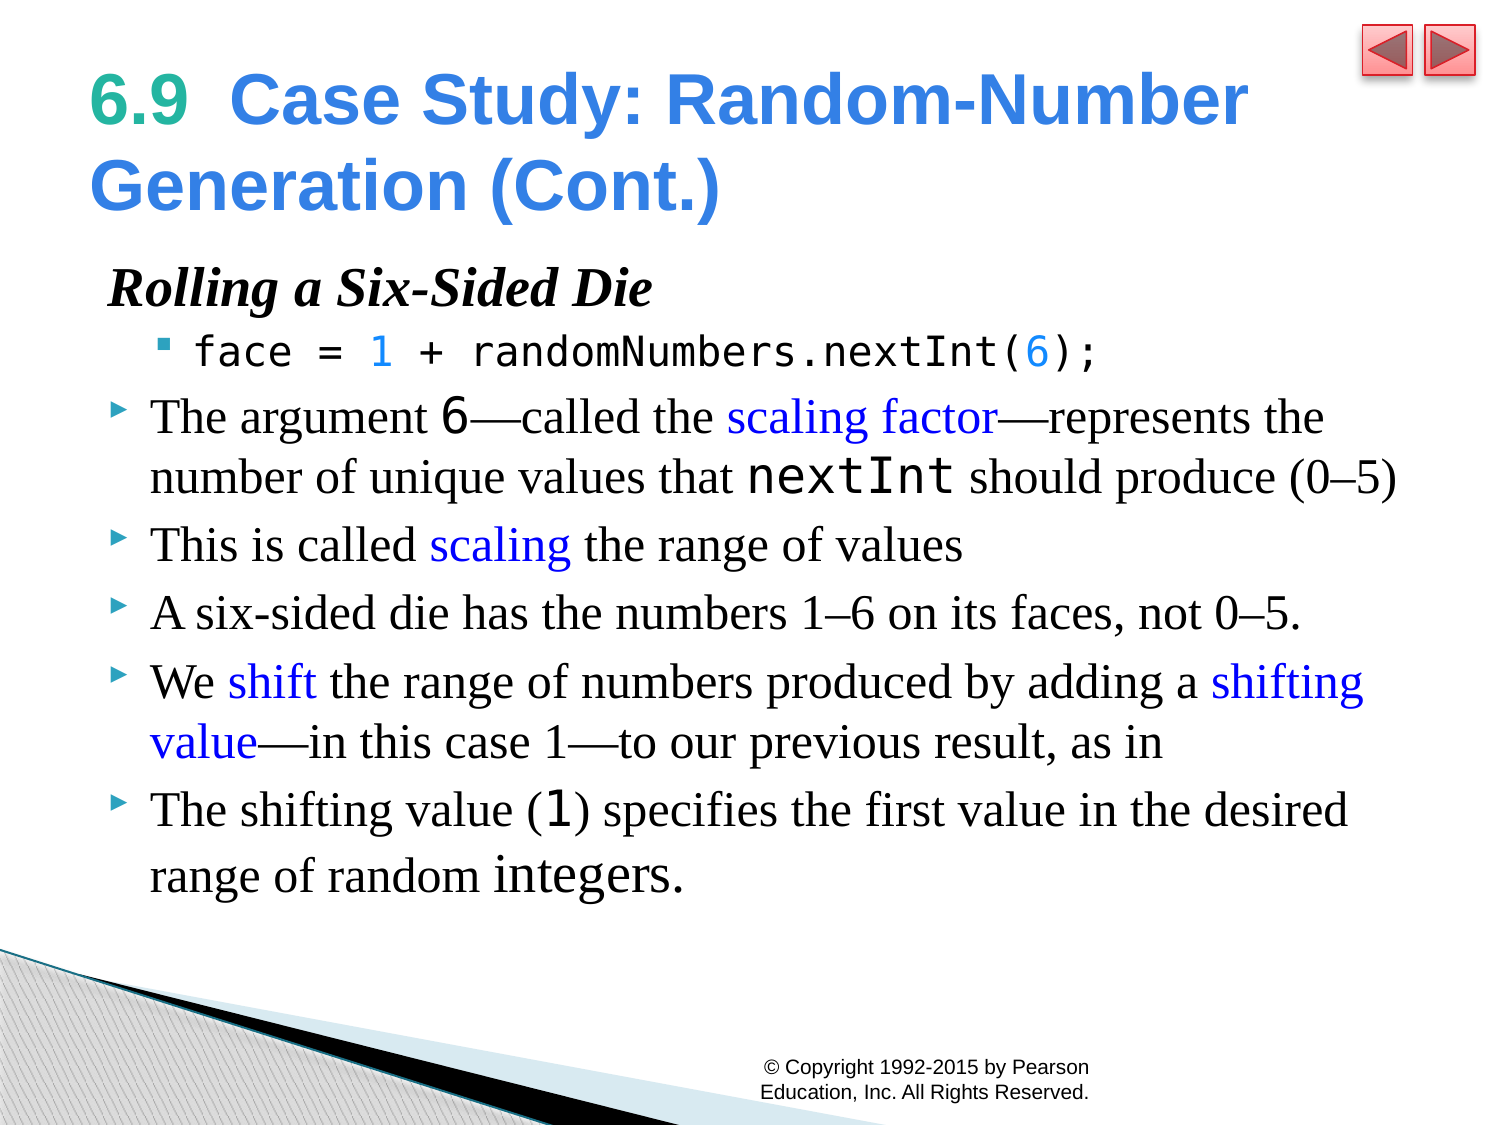

# 6.9  Case Study: Random-Number Generation (Cont.)
Rolling a Six-Sided Die
face = 1 + randomNumbers.nextInt(6);
The argument 6—called the scaling factor—represents the number of unique values that nextInt should produce (0–5)
This is called scaling the range of values
A six-sided die has the numbers 1–6 on its faces, not 0–5.
We shift the range of numbers produced by adding a shifting value—in this case 1—to our previous result, as in
The shifting value (1) specifies the first value in the desired range of random integers.
© Copyright 1992-2015 by Pearson Education, Inc. All Rights Reserved.